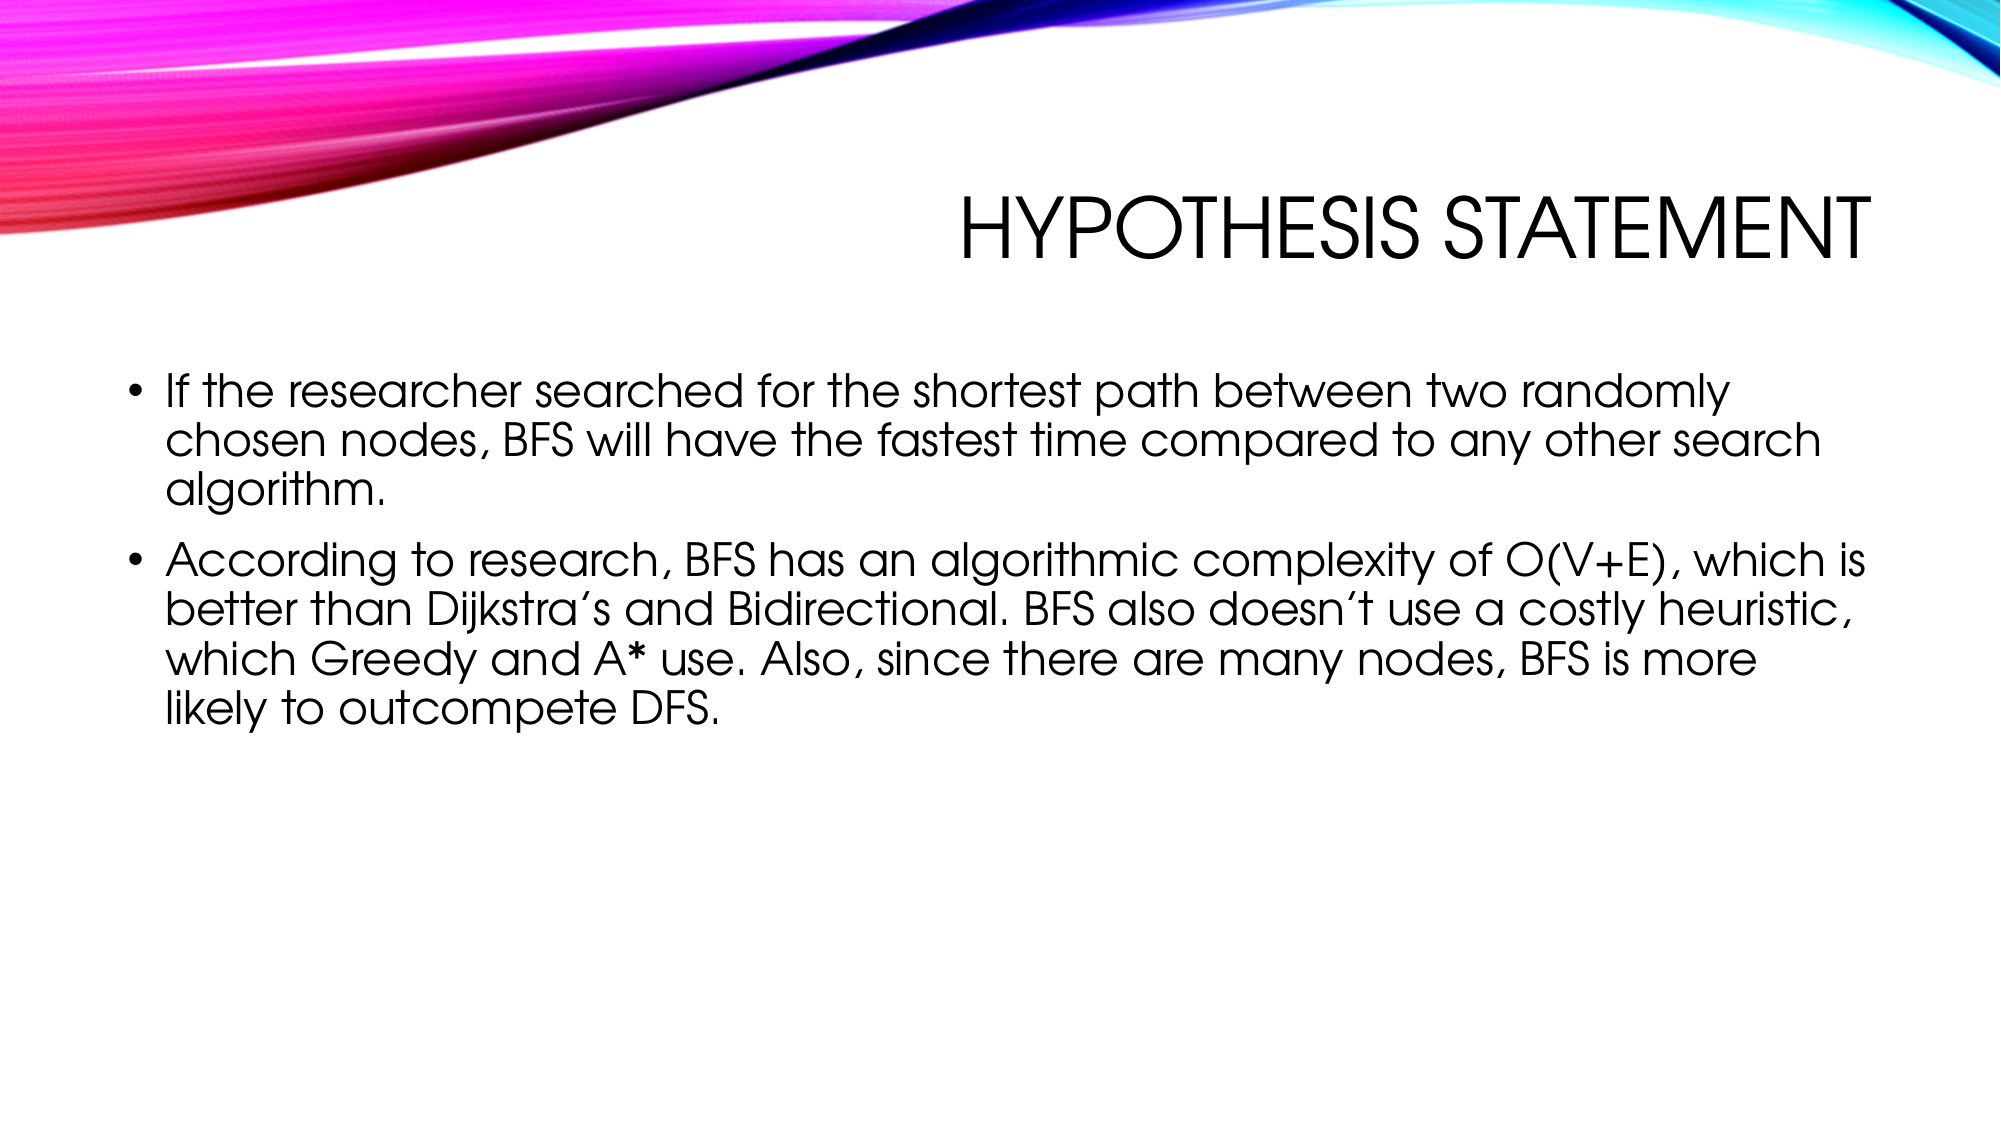

# Hypothesis Statement
If the researcher searched for the shortest path between two randomly chosen nodes, BFS will have the fastest time compared to any other search algorithm.
According to research, BFS has an algorithmic complexity of O(V+E), which is better than Dijkstra’s and Bidirectional. BFS also doesn’t use a costly heuristic, which Greedy and A* use. Also, since there are many nodes, BFS is more likely to outcompete DFS.